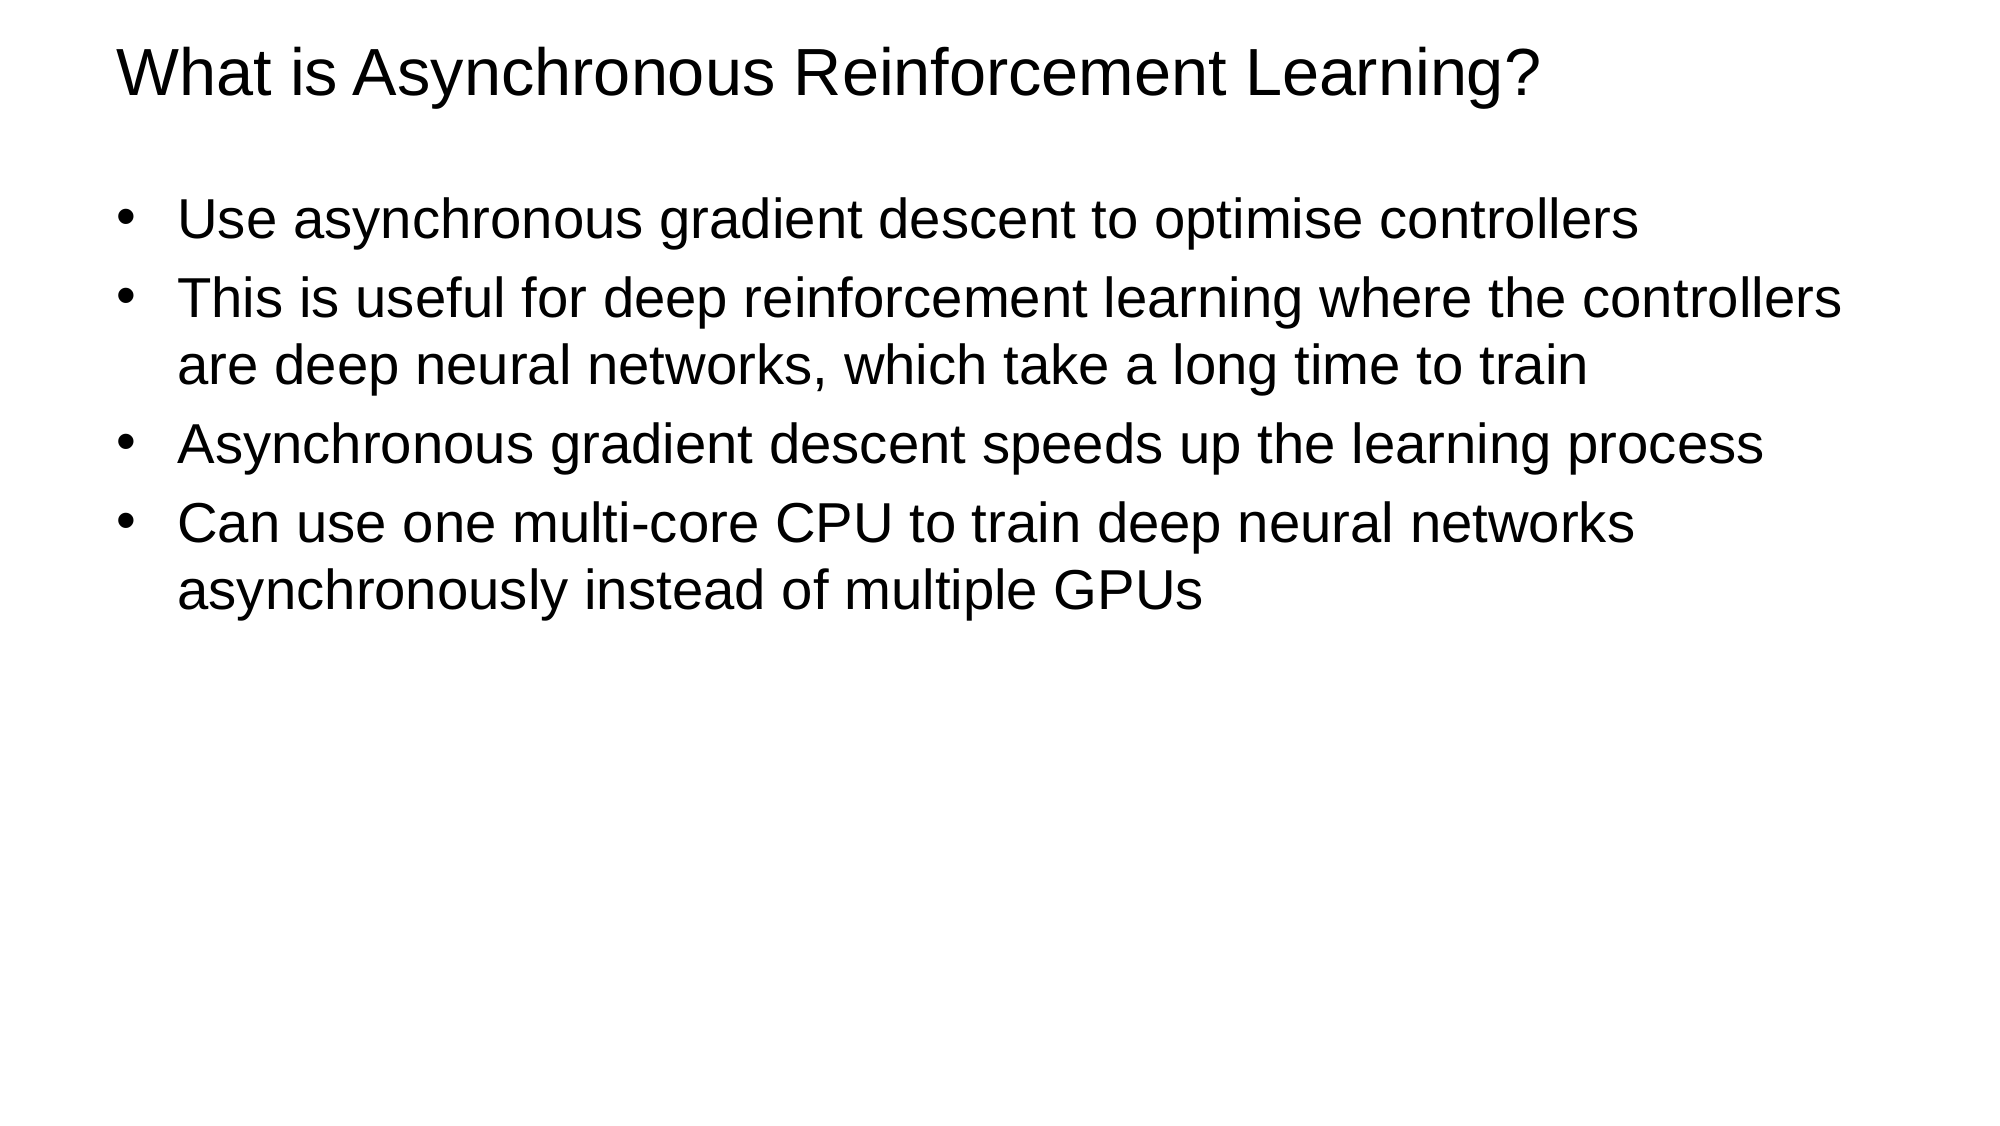

# What is Asynchronous Reinforcement Learning?
Use asynchronous gradient descent to optimise controllers
This is useful for deep reinforcement learning where the controllers are deep neural networks, which take a long time to train
Asynchronous gradient descent speeds up the learning process
Can use one multi-core CPU to train deep neural networks asynchronously instead of multiple GPUs